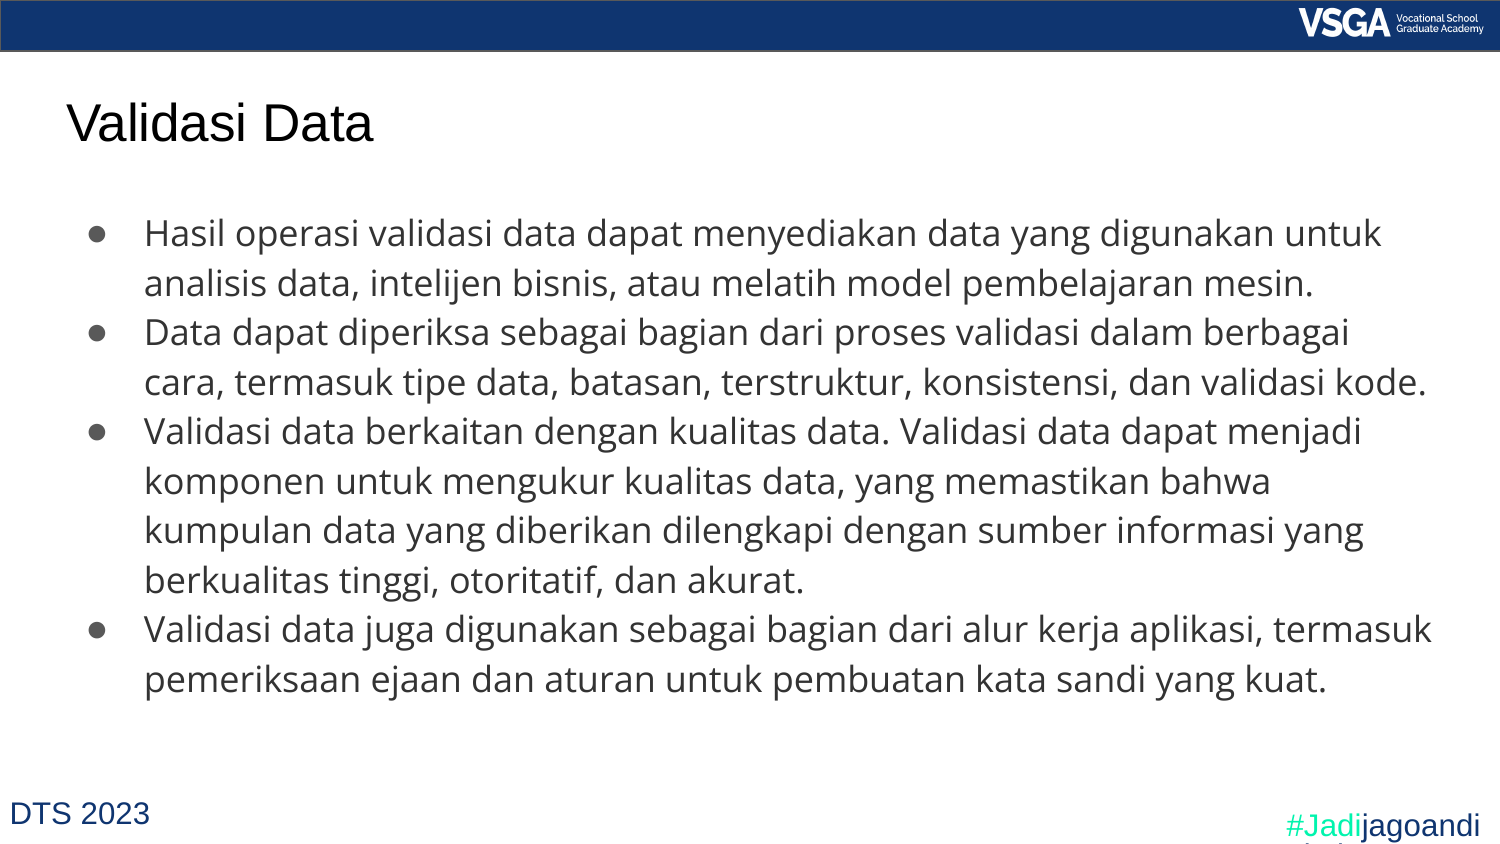

# Validasi Data
Hasil operasi validasi data dapat menyediakan data yang digunakan untuk analisis data, intelijen bisnis, atau melatih model pembelajaran mesin.
Data dapat diperiksa sebagai bagian dari proses validasi dalam berbagai cara, termasuk tipe data, batasan, terstruktur, konsistensi, dan validasi kode.
Validasi data berkaitan dengan kualitas data. Validasi data dapat menjadi komponen untuk mengukur kualitas data, yang memastikan bahwa kumpulan data yang diberikan dilengkapi dengan sumber informasi yang berkualitas tinggi, otoritatif, dan akurat.
Validasi data juga digunakan sebagai bagian dari alur kerja aplikasi, termasuk pemeriksaan ejaan dan aturan untuk pembuatan kata sandi yang kuat.